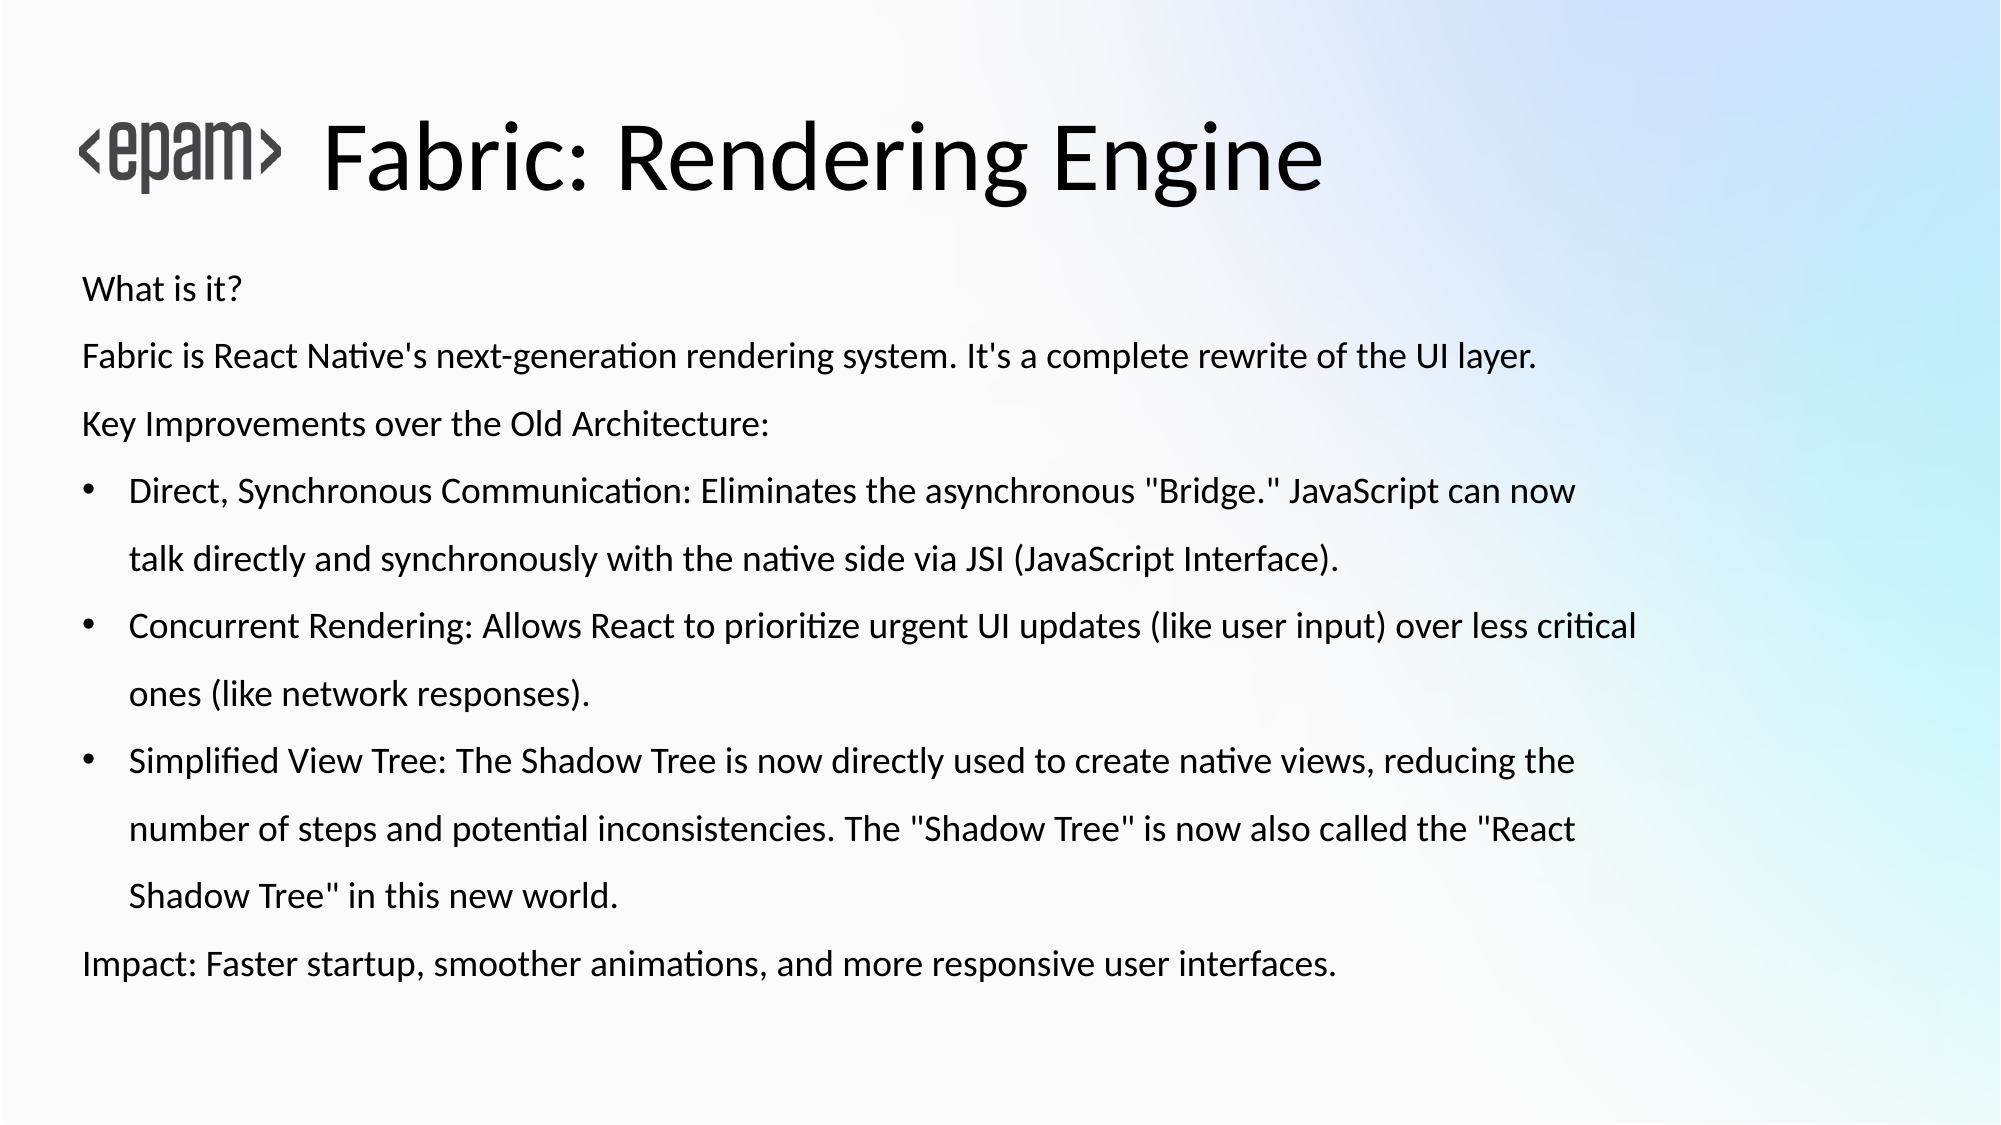

# Fabric: Rendering Engine
What is it?
Fabric is React Native's next-generation rendering system. It's a complete rewrite of the UI layer.
Key Improvements over the Old Architecture:
Direct, Synchronous Communication: Eliminates the asynchronous "Bridge." JavaScript can now talk directly and synchronously with the native side via JSI (JavaScript Interface).
Concurrent Rendering: Allows React to prioritize urgent UI updates (like user input) over less critical ones (like network responses).
Simplified View Tree: The Shadow Tree is now directly used to create native views, reducing the number of steps and potential inconsistencies. The "Shadow Tree" is now also called the "React Shadow Tree" in this new world.
Impact: Faster startup, smoother animations, and more responsive user interfaces.